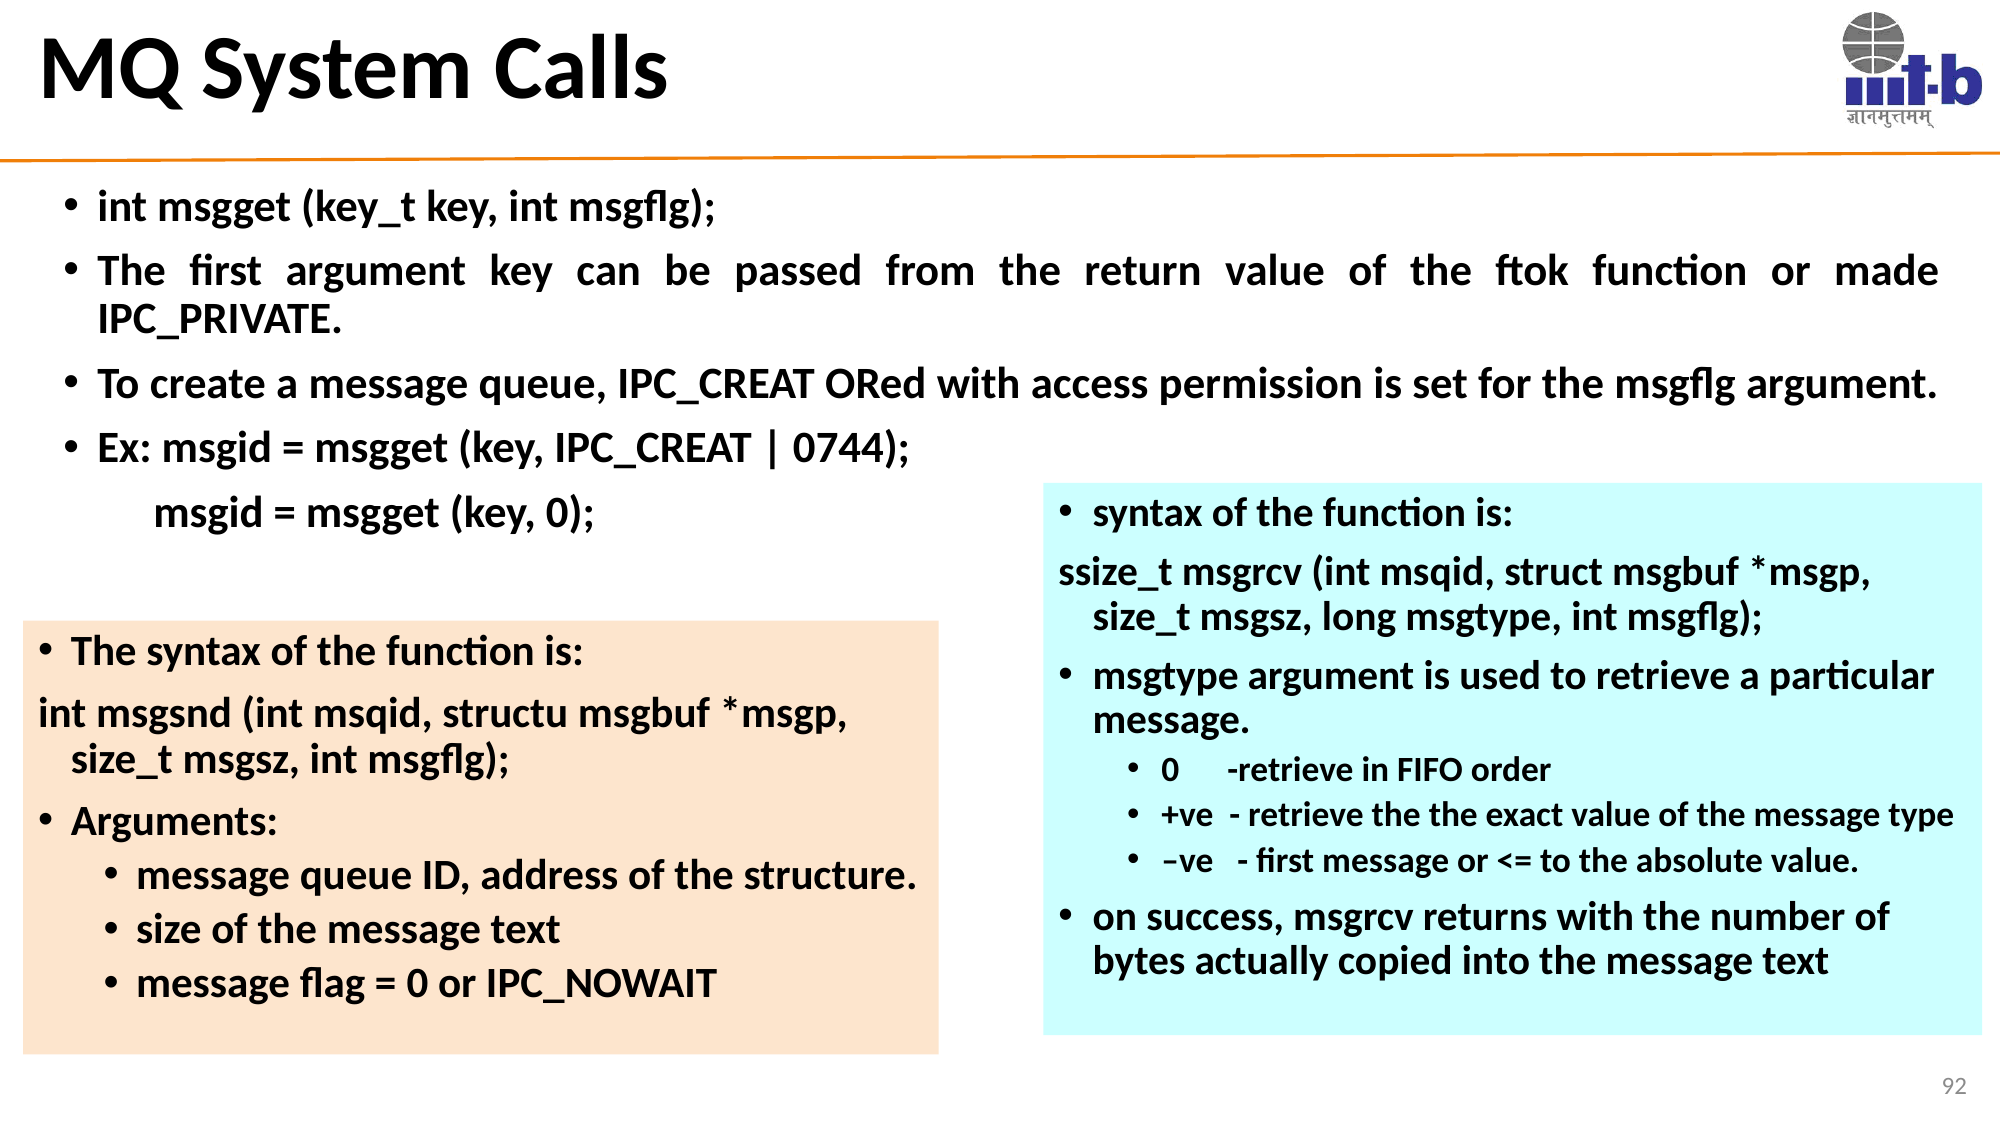

# MQ System Calls
int msgget (key_t key, int msgflg);
The first argument key can be passed from the return value of the ftok function or made IPC_PRIVATE.
To create a message queue, IPC_CREAT ORed with access permission is set for the msgflg argument.
Ex: msgid = msgget (key, IPC_CREAT | 0744);
         msgid = msgget (key, 0);
syntax of the function is:
ssize_t msgrcv (int msqid, struct msgbuf *msgp, size_t msgsz, long msgtype, int msgflg);
msgtype argument is used to retrieve a particular message.
0      -retrieve in FIFO order
+ve  - retrieve the the exact value of the message type
–ve   - first message or <= to the absolute value.
on success, msgrcv returns with the number of bytes actually copied into the message text
The syntax of the function is:
int msgsnd (int msqid, structu msgbuf *msgp, size_t msgsz, int msgflg);
Arguments:
message queue ID, address of the structure.
size of the message text
message flag = 0 or IPC_NOWAIT

92